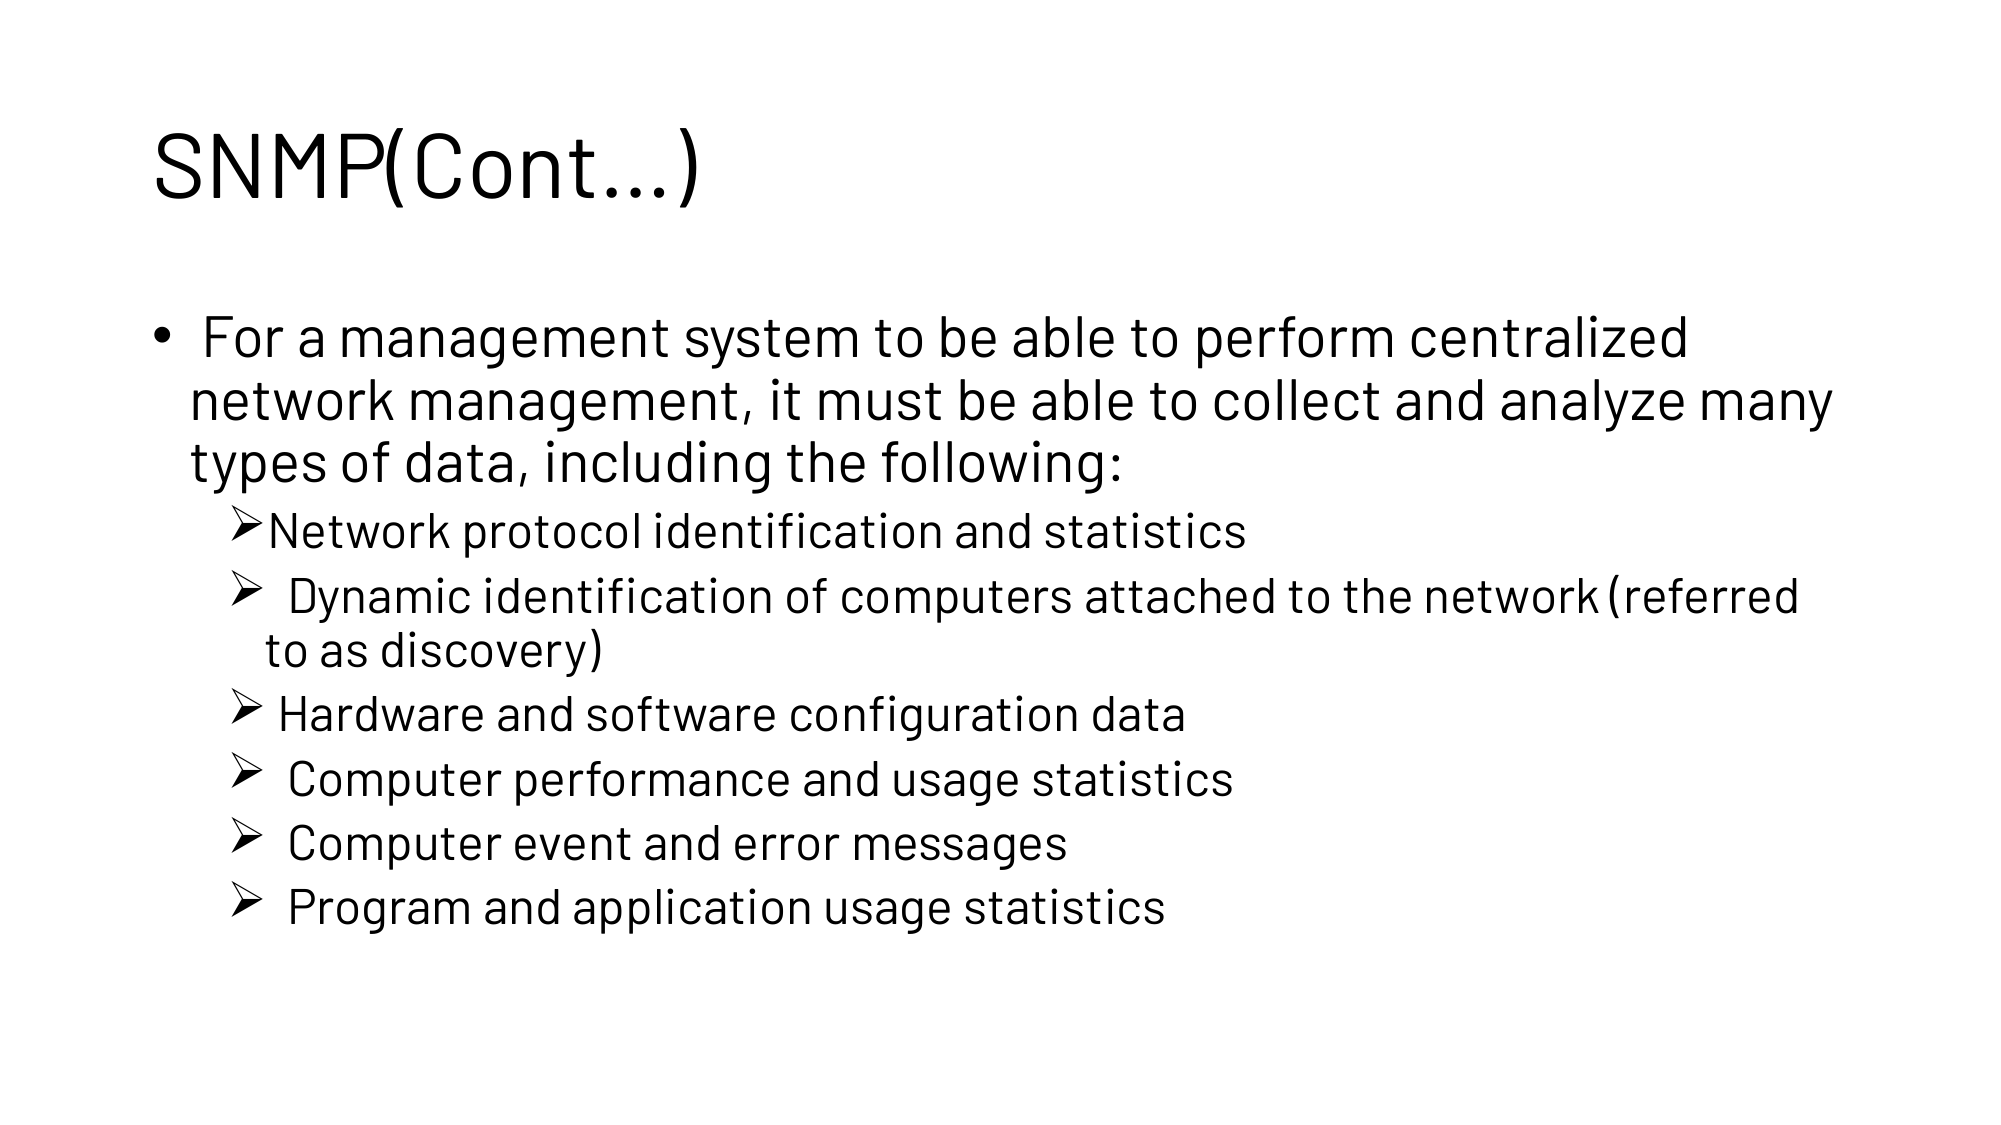

# SNMP(Cont…)
 For a management system to be able to perform centralized network management, it must be able to collect and analyze many types of data, including the following:
Network protocol identification and statistics
  Dynamic identification of computers attached to the network (referred to as discovery)
 Hardware and software configuration data
  Computer performance and usage statistics
  Computer event and error messages
  Program and application usage statistics